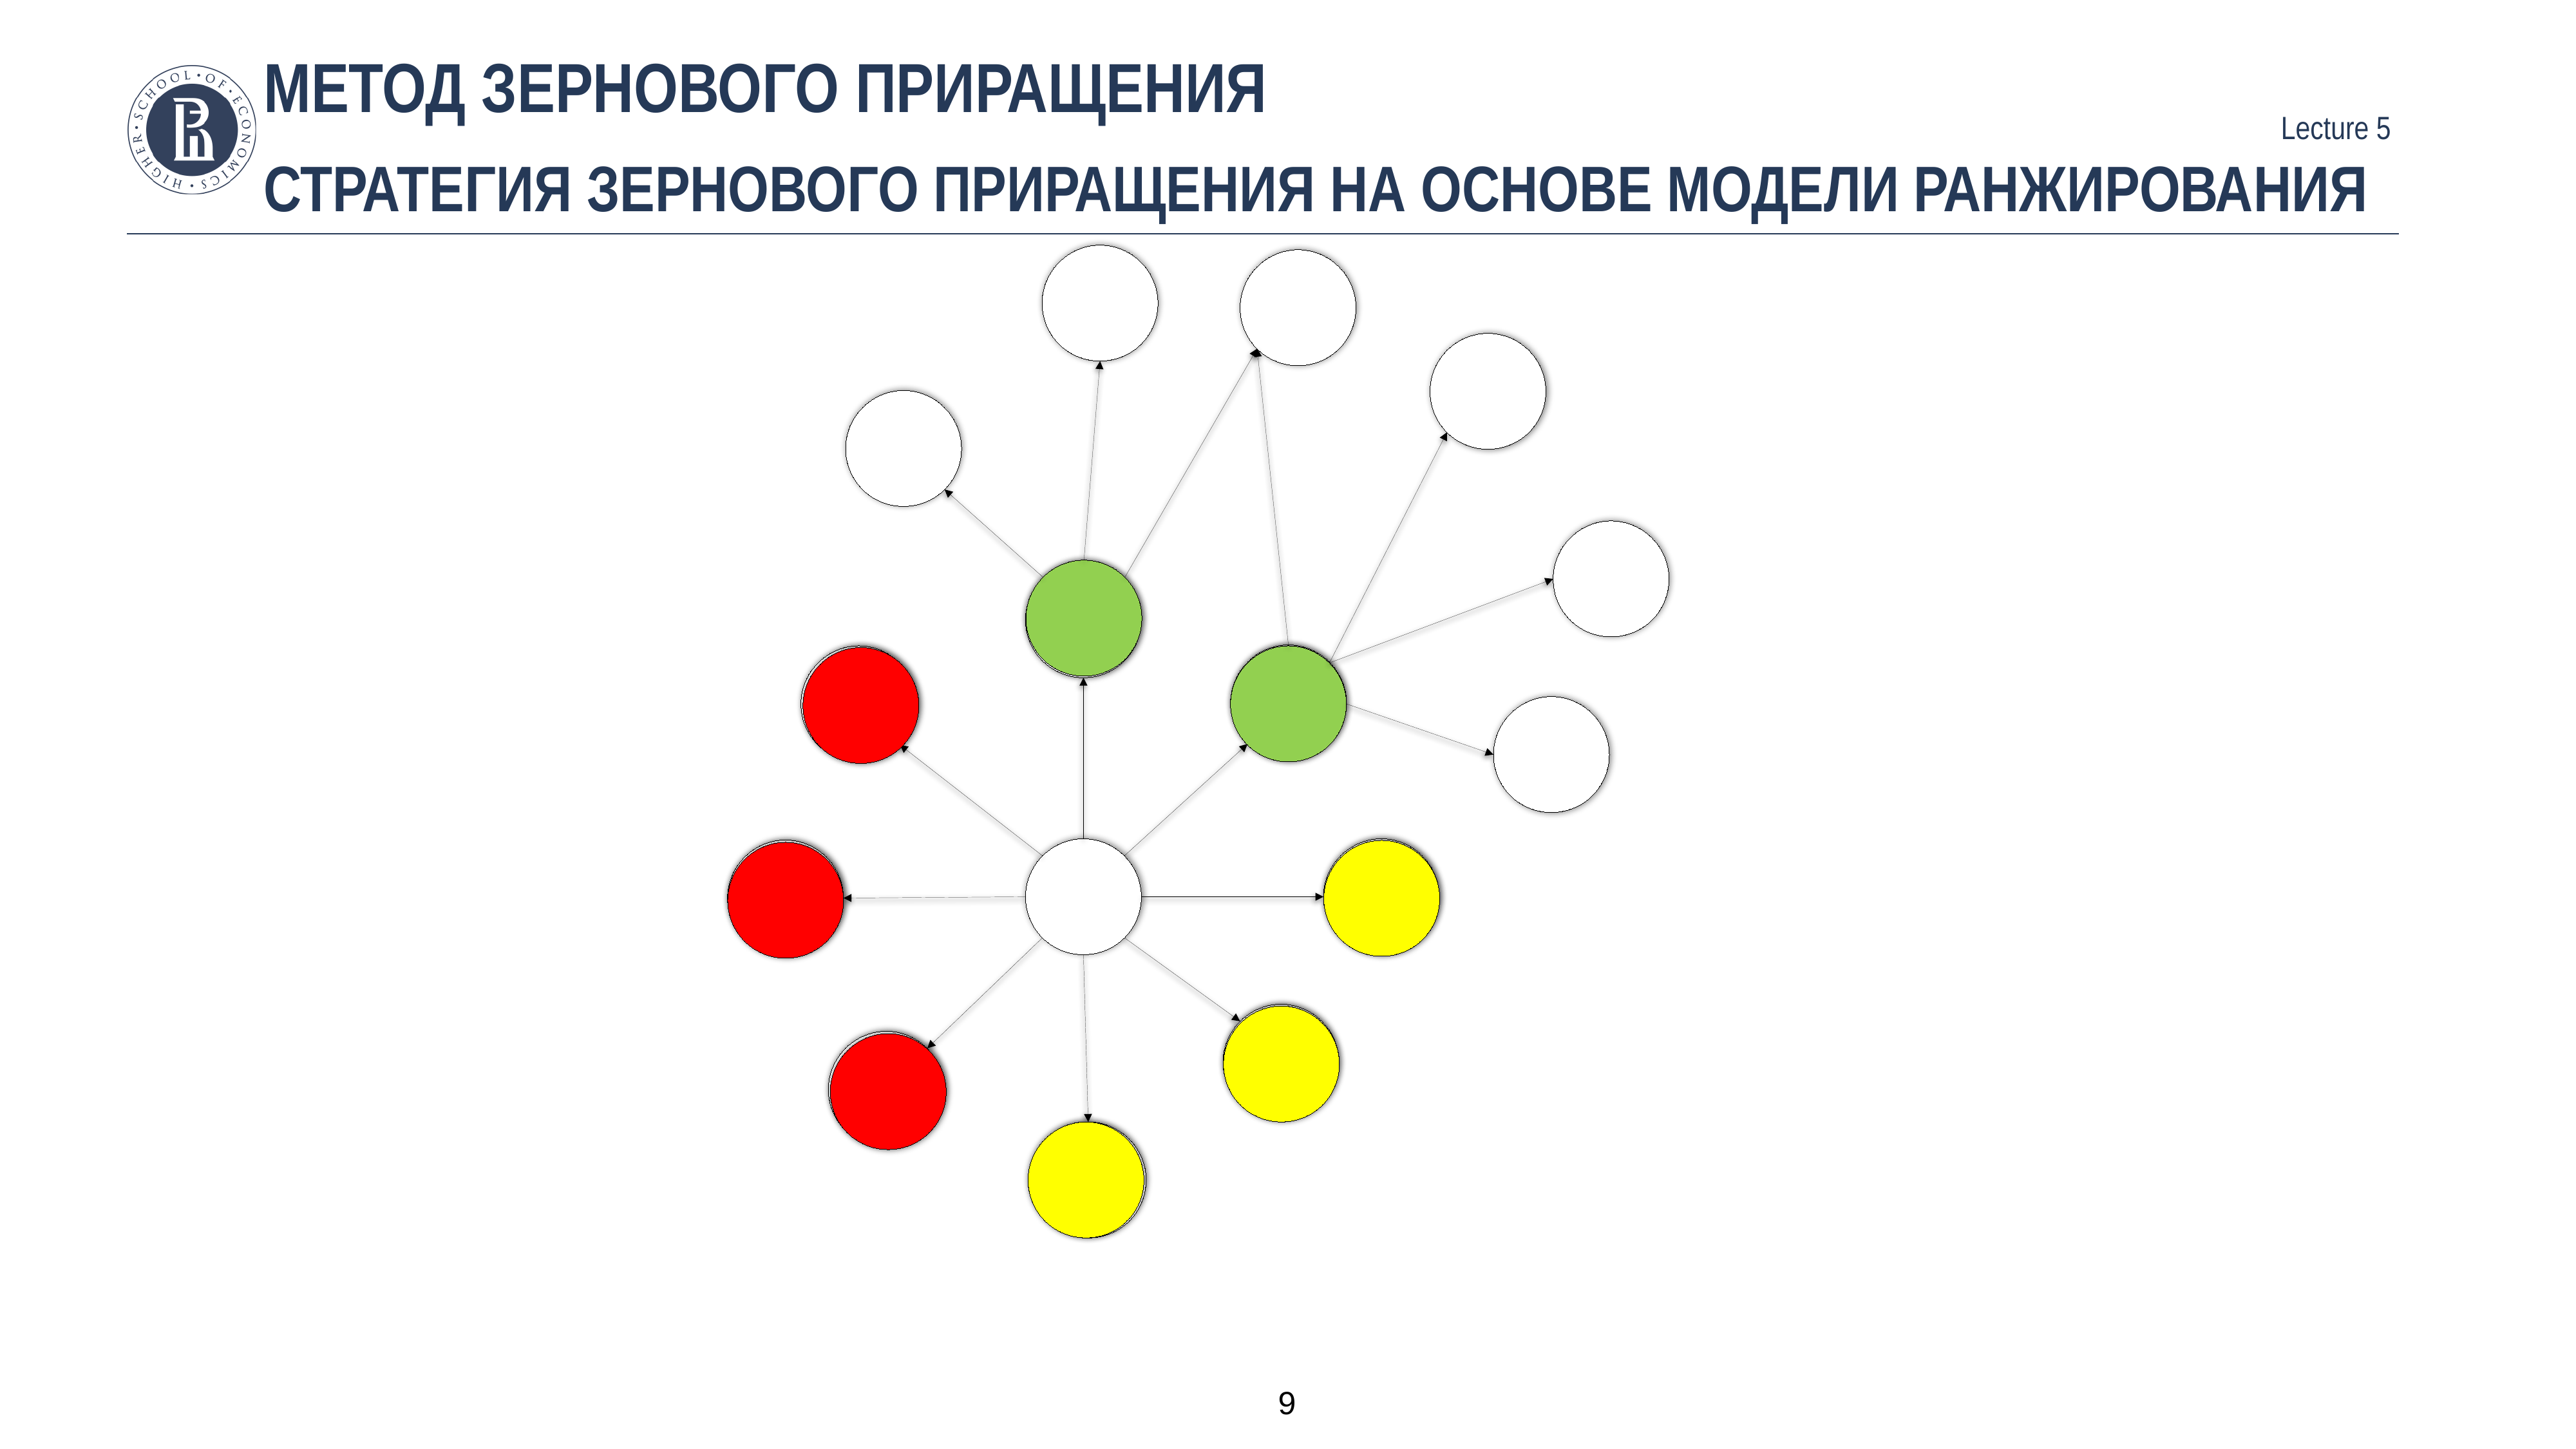

# Метод зернового приращения
Стратегия зернового приращения на основе модели ранжирования

9